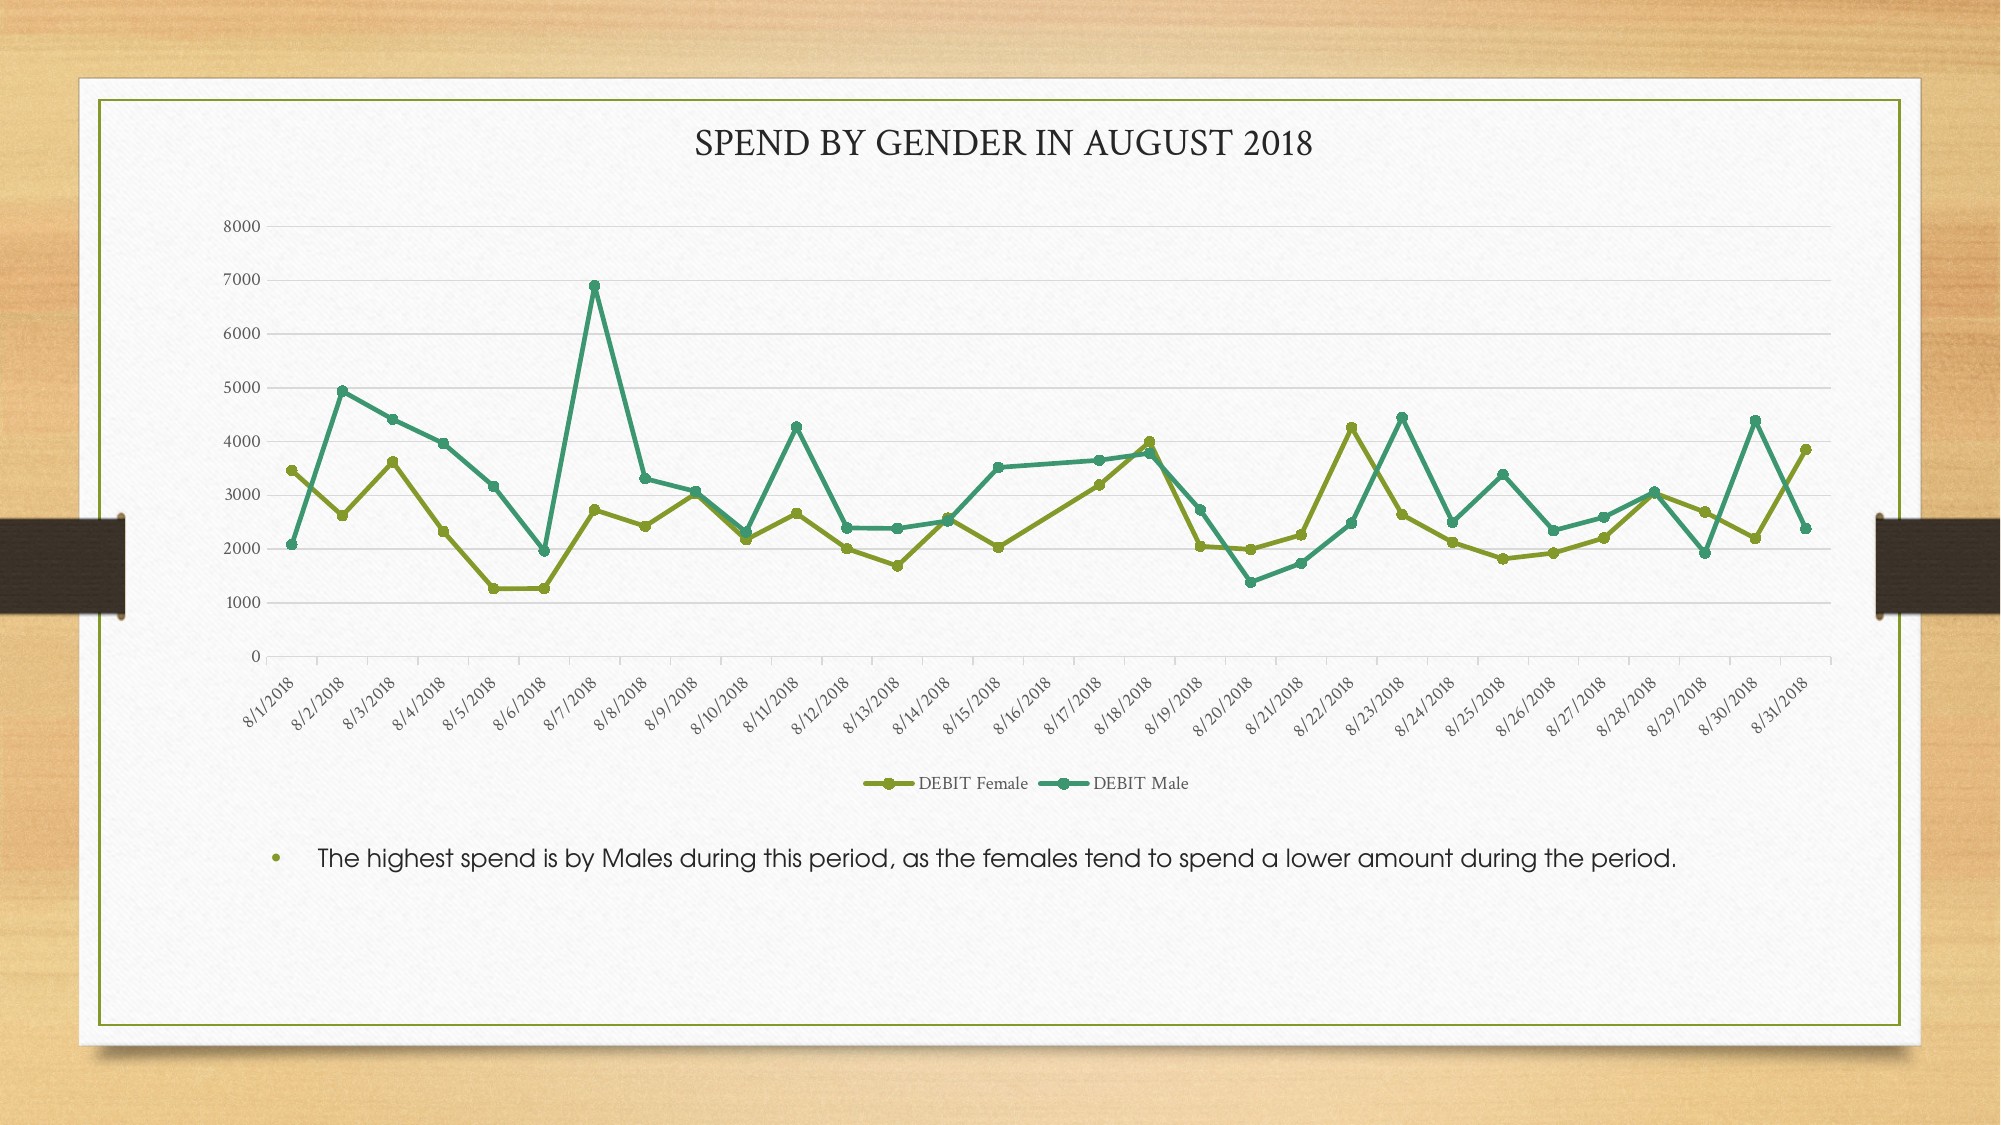

# SPEND BY GENDER IN AUGUST 2018

### Chart

| Category | DEBIT | DEBIT |
|---|---|---|
| 43313 | 3463.0800000000004 | 2083.3599999999997 |
| 43314 | 2619.8600000000006 | 4938.229999999998 |
| 43315 | 3621.7300000000005 | 4414.17 |
| 43316 | 2328.9700000000003 | 3967.08 |
| 43317 | 1260.63 | 3165.870000000001 |
| 43318 | 1265.8600000000001 | 1965.4599999999998 |
| 43319 | 2728.7100000000005 | 6896.820000000001 |
| 43320 | 2423.949999999999 | 3310.1800000000003 |
| 43321 | 3031.3100000000004 | 3071.79 |
| 43322 | 2171.9900000000007 | 2314.93 |
| 43323 | 2661.619999999999 | 4269.3099999999995 |
| 43324 | 2005.0500000000004 | 2392.07 |
| 43325 | 1685.9799999999998 | 2381.52 |
| 43326 | 2575.7200000000003 | 2523.5399999999995 |
| 43327 | 2032.0100000000002 | 3518.42 |
| 43329 | 3192.53 | 3652.9999999999995 |
| 43330 | 3995.1900000000005 | 3783.2599999999993 |
| 43331 | 2051.2599999999998 | 2727.66 |
| 43332 | 1993.2800000000002 | 1381.1199999999997 |
| 43333 | 2263.46 | 1735.83 |
| 43334 | 4259.060000000001 | 2481.56 |
| 43335 | 2639.1499999999996 | 4449.3 |
| 43336 | 2125.1200000000003 | 2497.9900000000007 |
| 43337 | 1816.6100000000001 | 3388.18 |
| 43338 | 1925.3099999999997 | 2343.6800000000003 |
| 43339 | 2205.03 | 2591.68 |
| 43340 | 3044.68 | 3061.5299999999997 |
| 43341 | 2687.340000000001 | 1924.9299999999998 |
| 43342 | 2197.49 | 4388.8099999999995 |
| 43343 | 3849.980000000002 | 2377.9499999999994 |
The highest spend is by Males during this period, as the females tend to spend a lower amount during the period.